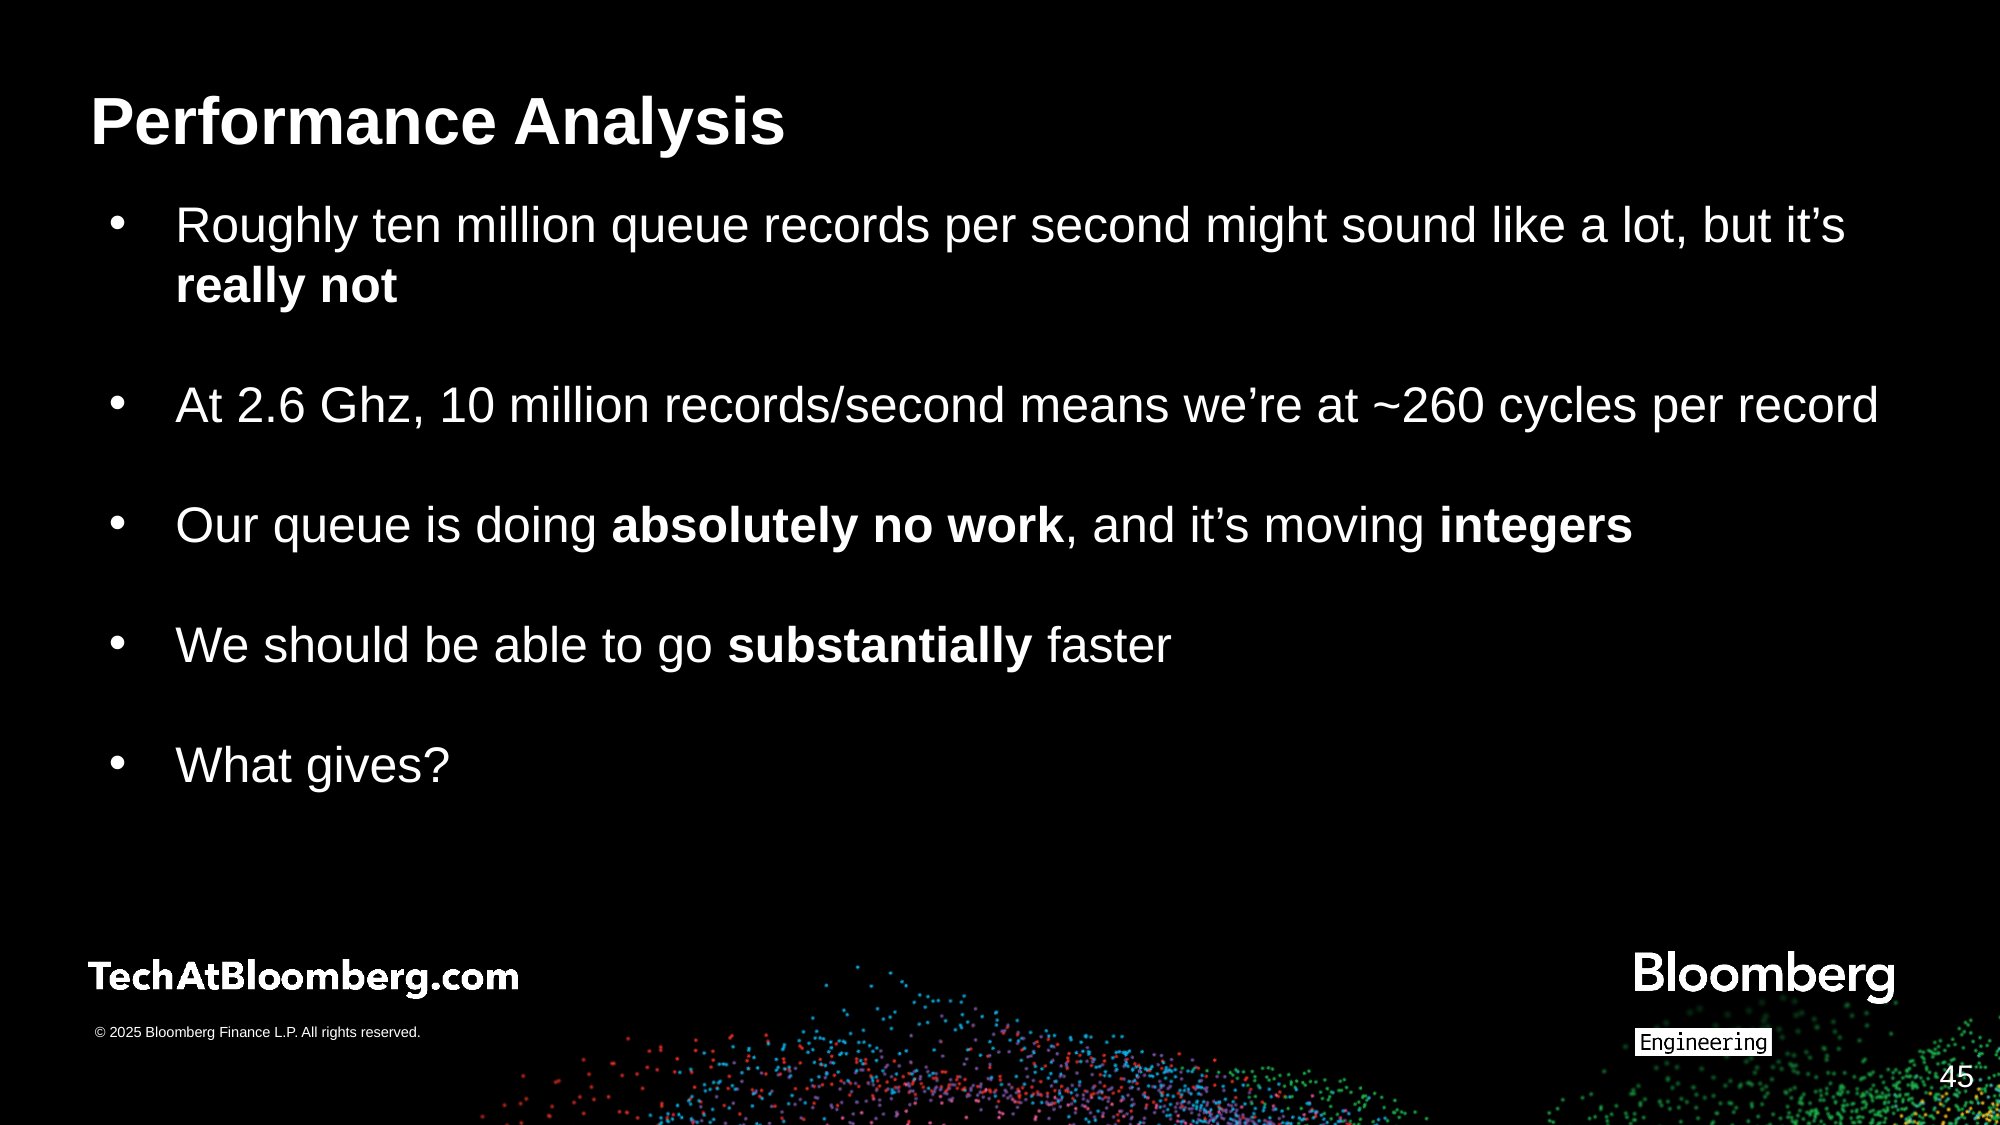

# Performance Analysis
Roughly ten million queue records per second might sound like a lot, but it’s really not

At 2.6 Ghz, 10 million records/second means we’re at ~260 cycles per record

Our queue is doing absolutely no work, and it’s moving integers

We should be able to go substantially faster

What gives?
45